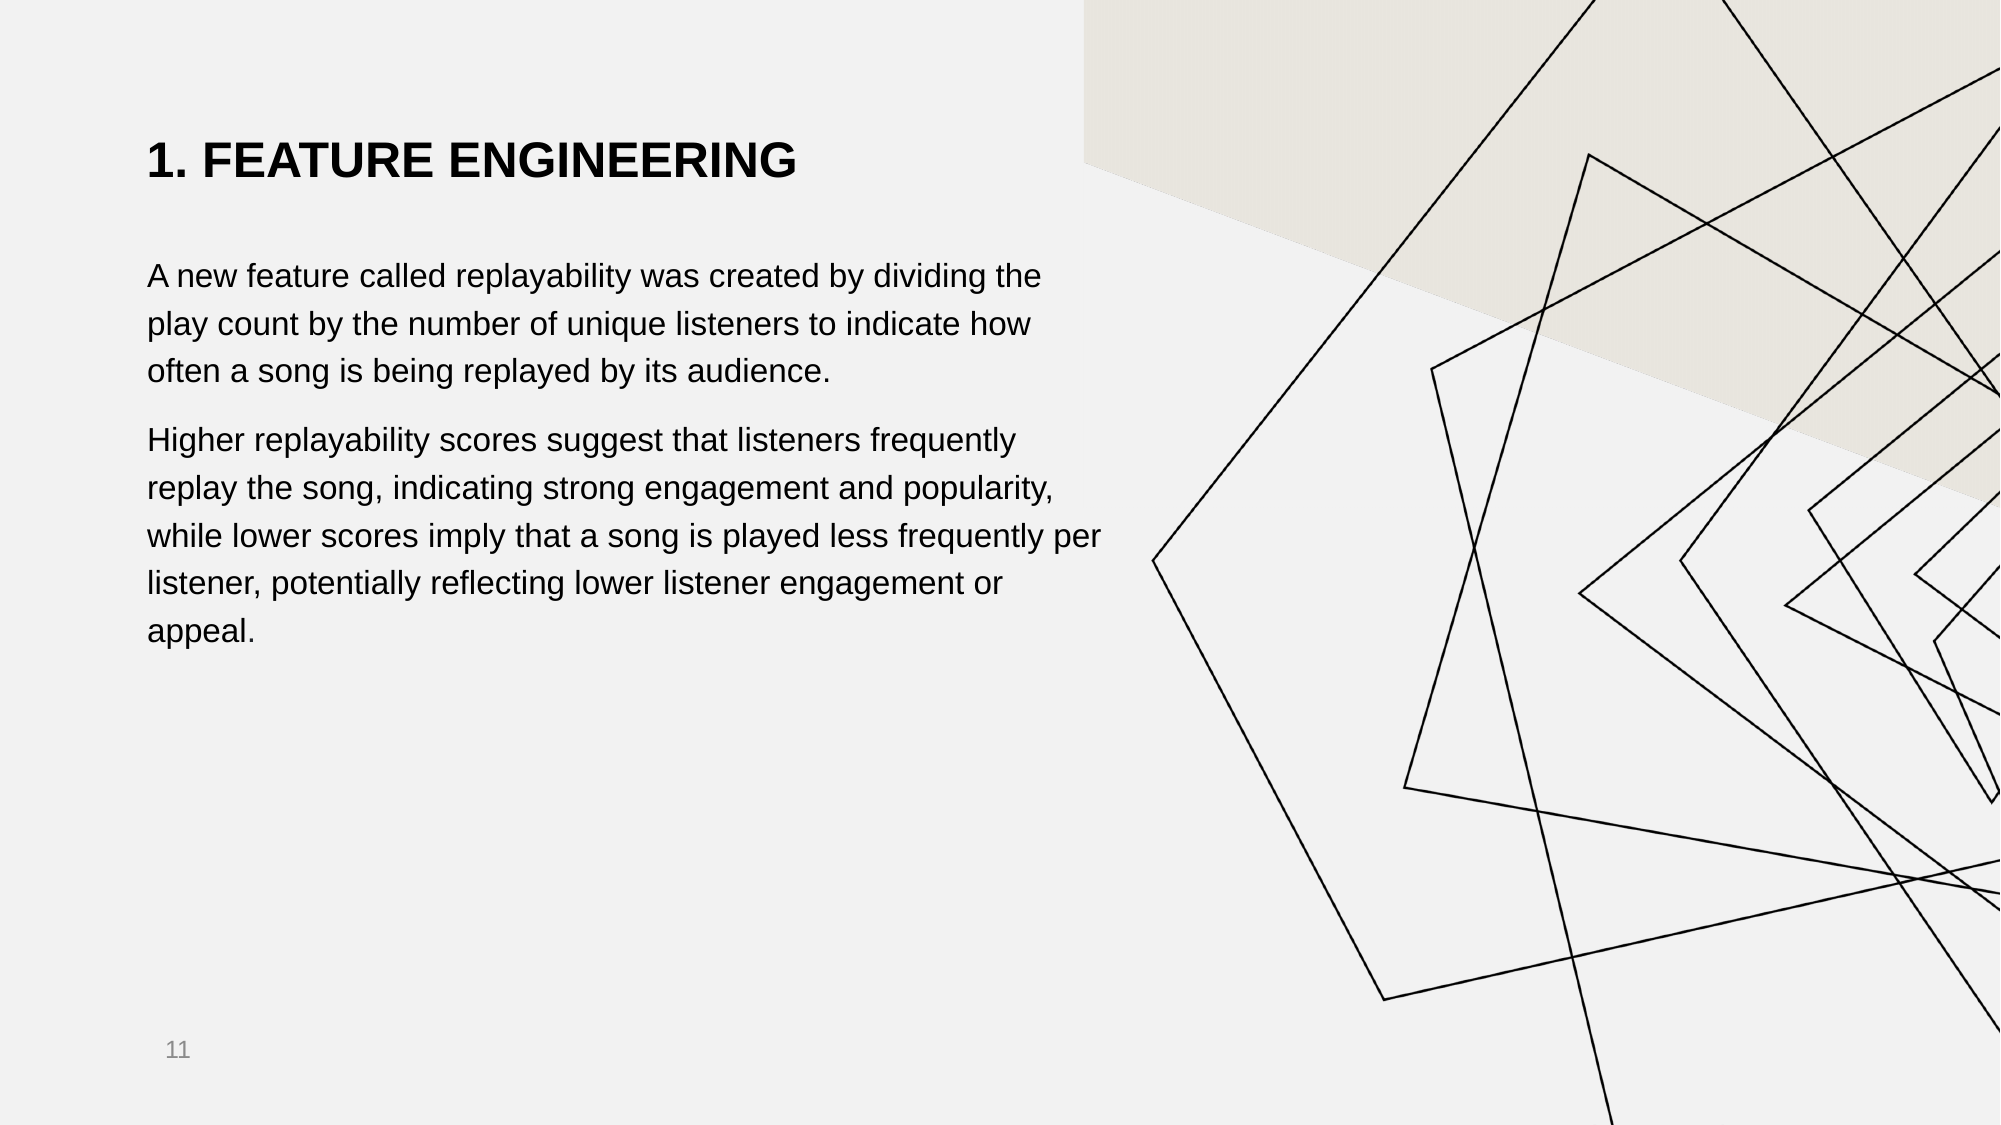

1. FEATURE ENGINEERING
A new feature called replayability was created by dividing the play count by the number of unique listeners to indicate how often a song is being replayed by its audience.
Higher replayability scores suggest that listeners frequently replay the song, indicating strong engagement and popularity, while lower scores imply that a song is played less frequently per listener, potentially reflecting lower listener engagement or appeal.
11